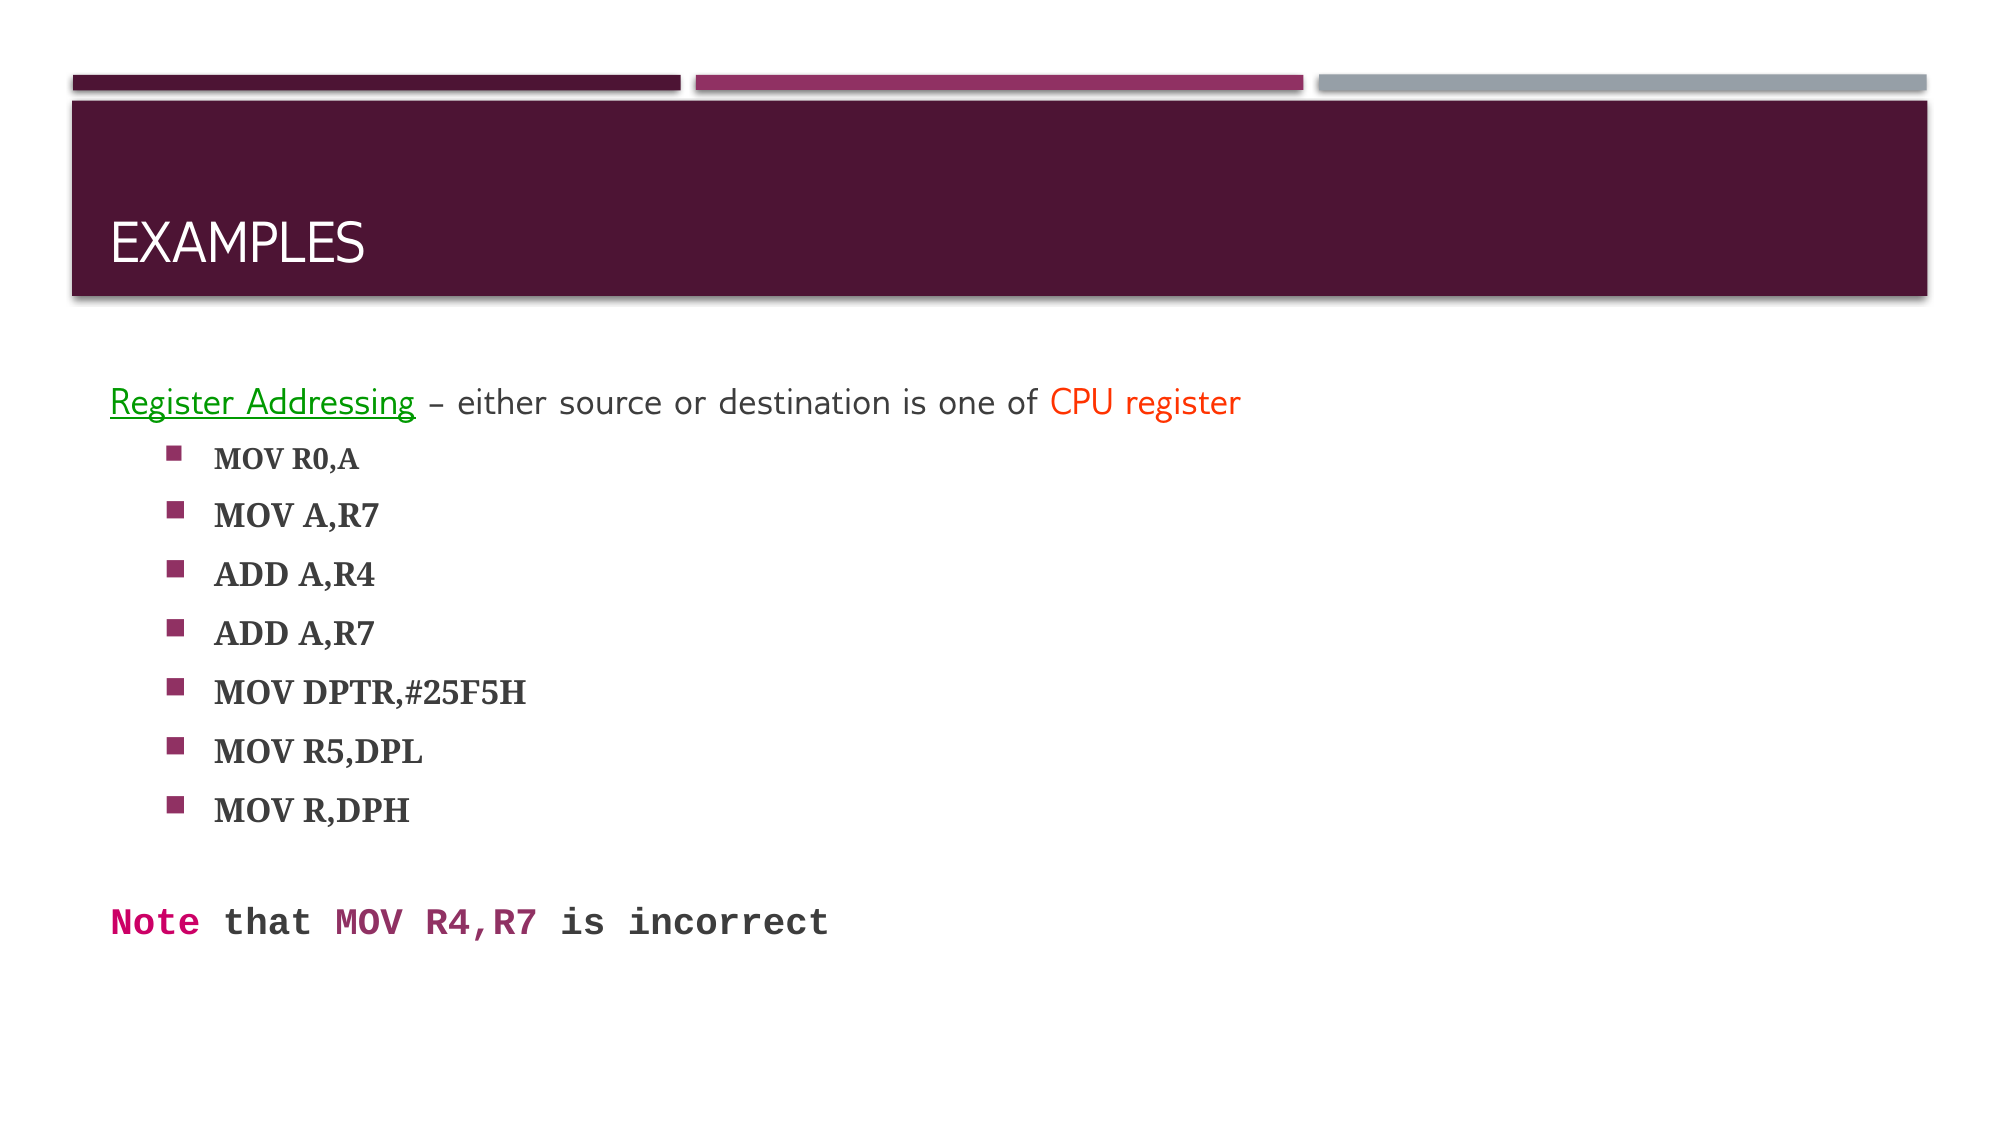

# examples
Register Addressing – either source or destination is one of CPU register
MOV R0,A
MOV A,R7
ADD A,R4
ADD A,R7
MOV DPTR,#25F5H
MOV R5,DPL
MOV R,DPH

Note that MOV R4,R7 is incorrect